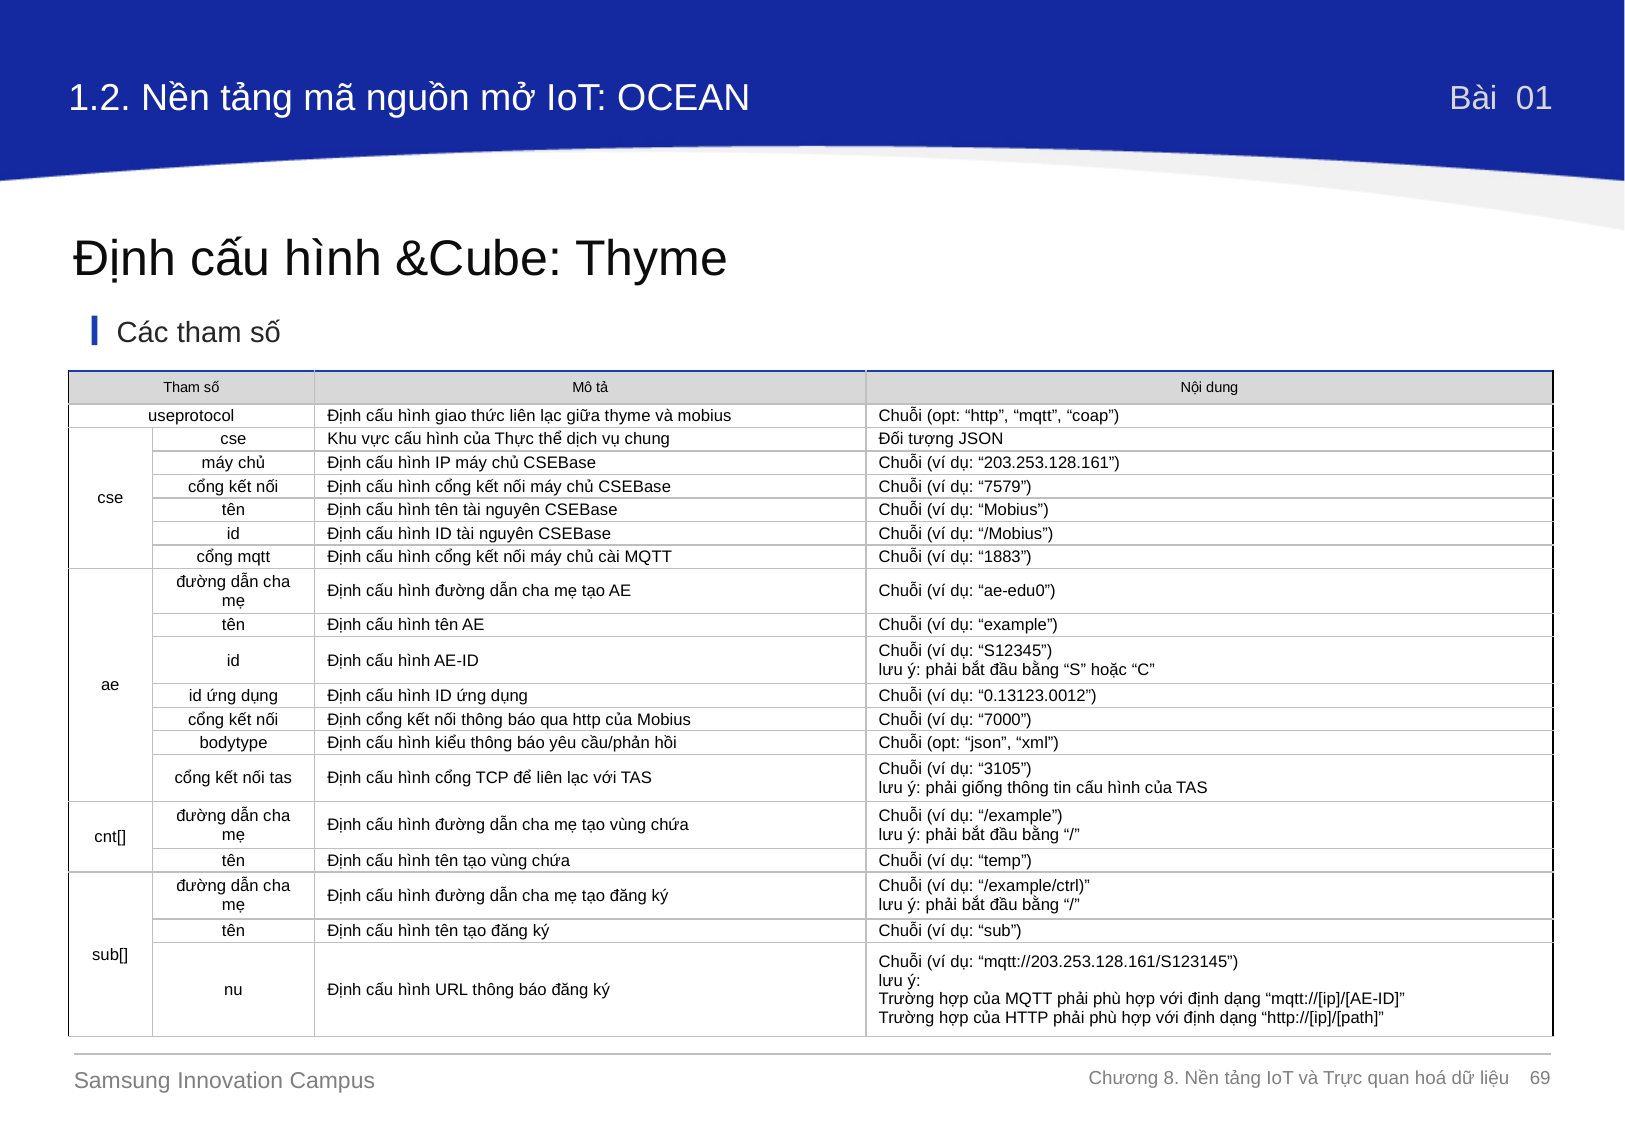

1.2. Nền tảng mã nguồn mở IoT: OCEAN
Bài  01
Định cấu hình &Cube: Thyme
Các tham số

| Tham số |  | Mô tả | Nội dung |
| --- | --- | --- | --- |
| useprotocol |  | Định cấu hình giao thức liên lạc giữa thyme và mobius | Chuỗi (opt: “http”, “mqtt”, “coap”) |
| cse | cse | Khu vực cấu hình của Thực thể dịch vụ chung | Đối tượng JSON |
|  | máy chủ | Định cấu hình IP máy chủ CSEBase | Chuỗi (ví dụ: “203.253.128.161”) |
|  | cổng kết nối | Định cấu hình cổng kết nối máy chủ CSEBase | Chuỗi (ví dụ: “7579”) |
|  | tên | Định cấu hình tên tài nguyên CSEBase | Chuỗi (ví dụ: “Mobius”) |
|  | id | Định cấu hình ID tài nguyên CSEBase | Chuỗi (ví dụ: “/Mobius”) |
|  | cổng mqtt | Định cấu hình cổng kết nối máy chủ cài MQTT | Chuỗi (ví dụ: “1883”) |
| ae | đường dẫn cha mẹ | Định cấu hình đường dẫn cha mẹ tạo AE | Chuỗi (ví dụ: “ae-edu0”) |
|  | tên | Định cấu hình tên AE | Chuỗi (ví dụ: “example”) |
|  | id | Định cấu hình AE-ID | Chuỗi (ví dụ: “S12345”) lưu ý: phải bắt đầu bằng “S” hoặc “C” |
|  | id ứng dụng | Định cấu hình ID ứng dụng | Chuỗi (ví dụ: “0.13123.0012”) |
|  | cổng kết nối | Định cổng kết nối thông báo qua http của Mobius | Chuỗi (ví dụ: “7000”) |
|  | bodytype | Định cấu hình kiểu thông báo yêu cầu/phản hồi | Chuỗi (opt: “json”, “xml”) |
|  | cổng kết nối tas | Định cấu hình cổng TCP để liên lạc với TAS | Chuỗi (ví dụ: “3105”) lưu ý: phải giống thông tin cấu hình của TAS |
| cnt[] | đường dẫn cha mẹ | Định cấu hình đường dẫn cha mẹ tạo vùng chứa | Chuỗi (ví dụ: “/example”) lưu ý: phải bắt đầu bằng “/” |
|  | tên | Định cấu hình tên tạo vùng chứa | Chuỗi (ví dụ: “temp”) |
| sub[] | đường dẫn cha mẹ | Định cấu hình đường dẫn cha mẹ tạo đăng ký | Chuỗi (ví dụ: “/example/ctrl)” lưu ý: phải bắt đầu bằng “/” |
|  | tên | Định cấu hình tên tạo đăng ký | Chuỗi (ví dụ: “sub”) |
|  | nu | Định cấu hình URL thông báo đăng ký | Chuỗi (ví dụ: “mqtt://203.253.128.161/S123145”) lưu ý: Trường hợp của MQTT phải phù hợp với định dạng “mqtt://[ip]/[AE-ID]” Trường hợp của HTTP phải phù hợp với định dạng “http://[ip]/[path]” |